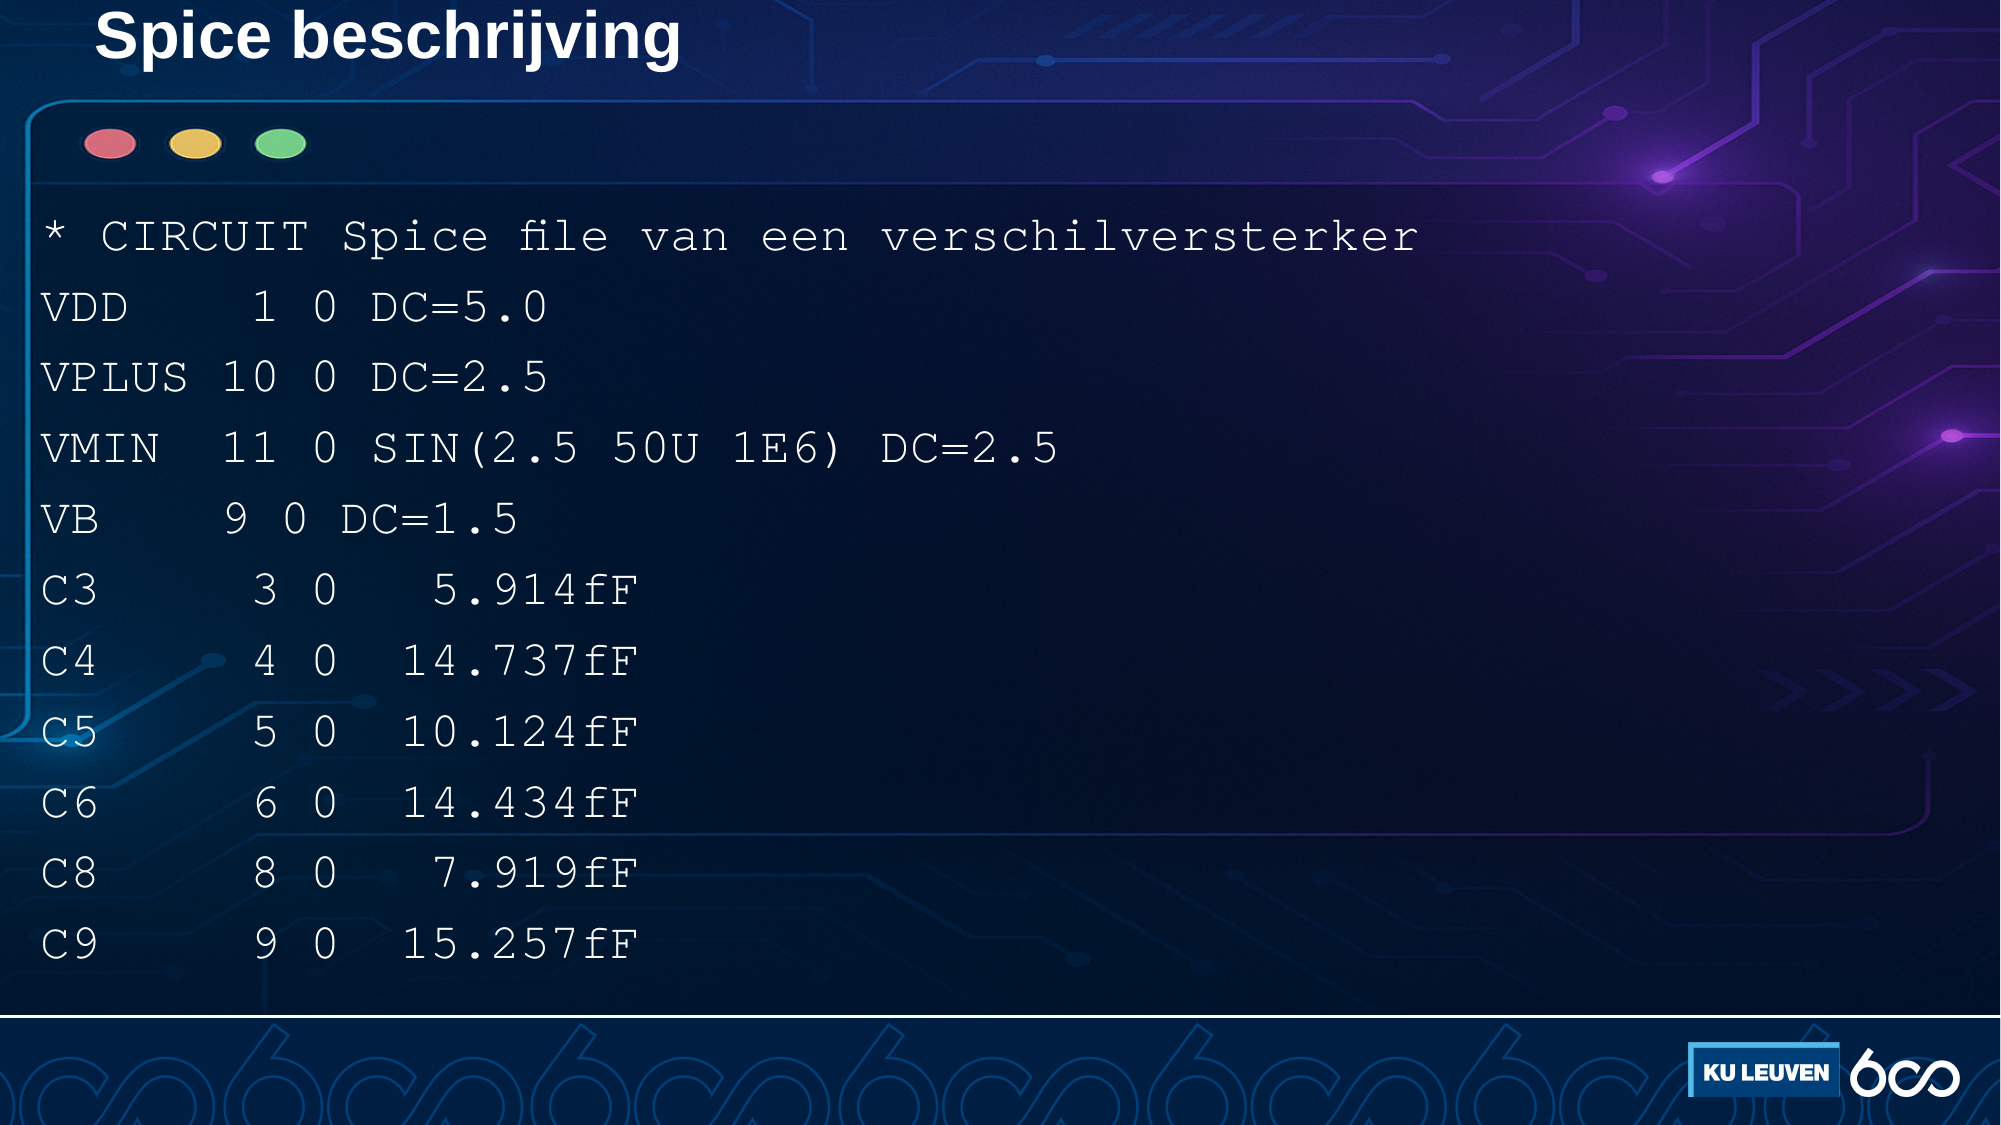

# Spice beschrijving
* CIRCUIT Spice file van een verschilversterker
VDD    1 0 DC=5.0
VPLUS 10 0 DC=2.5
VMIN  11 0 SIN(2.5 50U 1E6) DC=2.5
VB    9 0 DC=1.5
C3     3 0   5.914fF
C4     4 0  14.737fF
C5     5 0  10.124fF
C6     6 0  14.434fF
C8     8 0   7.919fF
C9     9 0  15.257fF